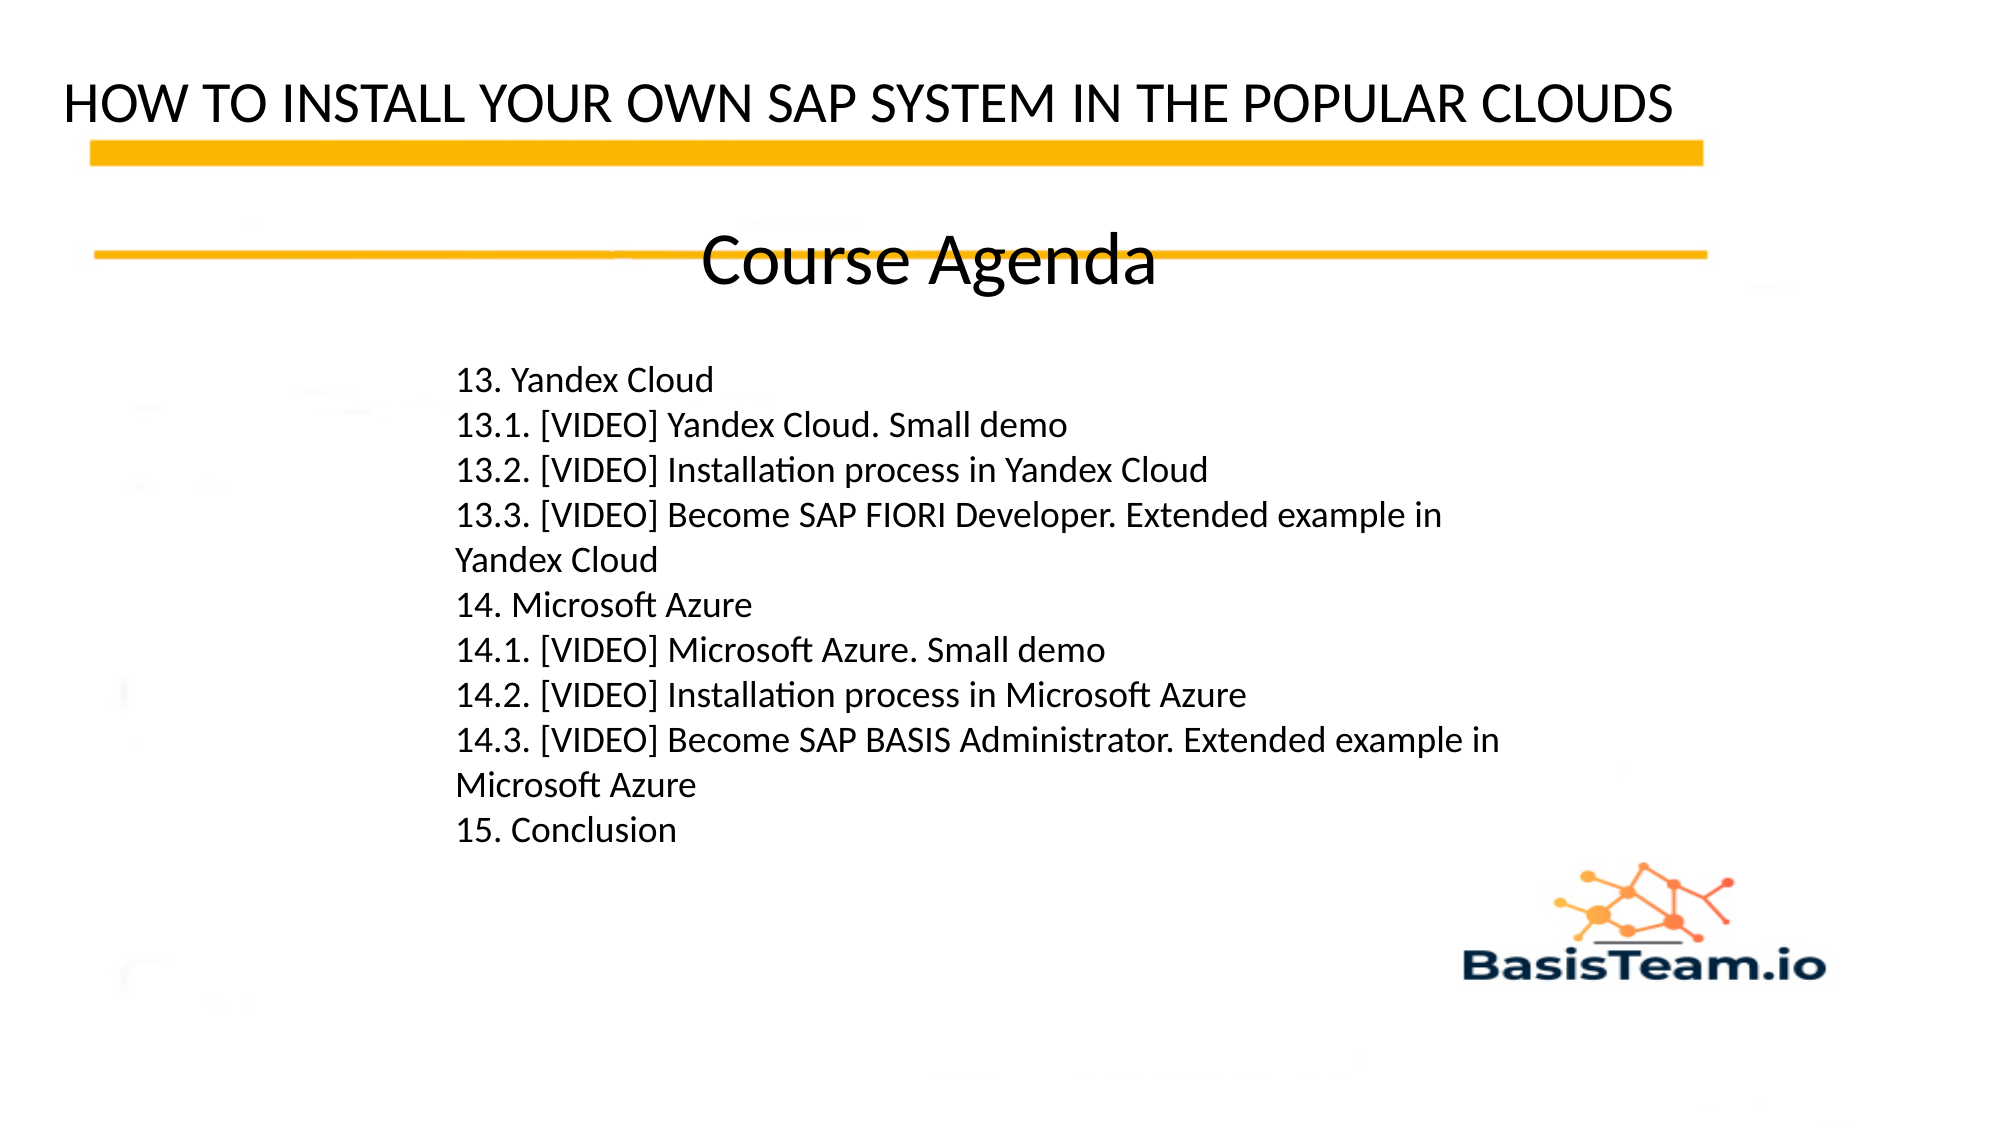

HOW TO INSTALL YOUR OWN SAP SYSTEM IN THE POPULAR CLOUDS
Course Agenda
13. Yandex Cloud
13.1. [VIDEO] Yandex Cloud. Small demo
13.2. [VIDEO] Installation process in Yandex Cloud
13.3. [VIDEO] Become SAP FIORI Developer. Extended example in Yandex Cloud
14. Microsoft Azure
14.1. [VIDEO] Microsoft Azure. Small demo
14.2. [VIDEO] Installation process in Microsoft Azure
14.3. [VIDEO] Become SAP BASIS Administrator. Extended example in Microsoft Azure
15. Conclusion